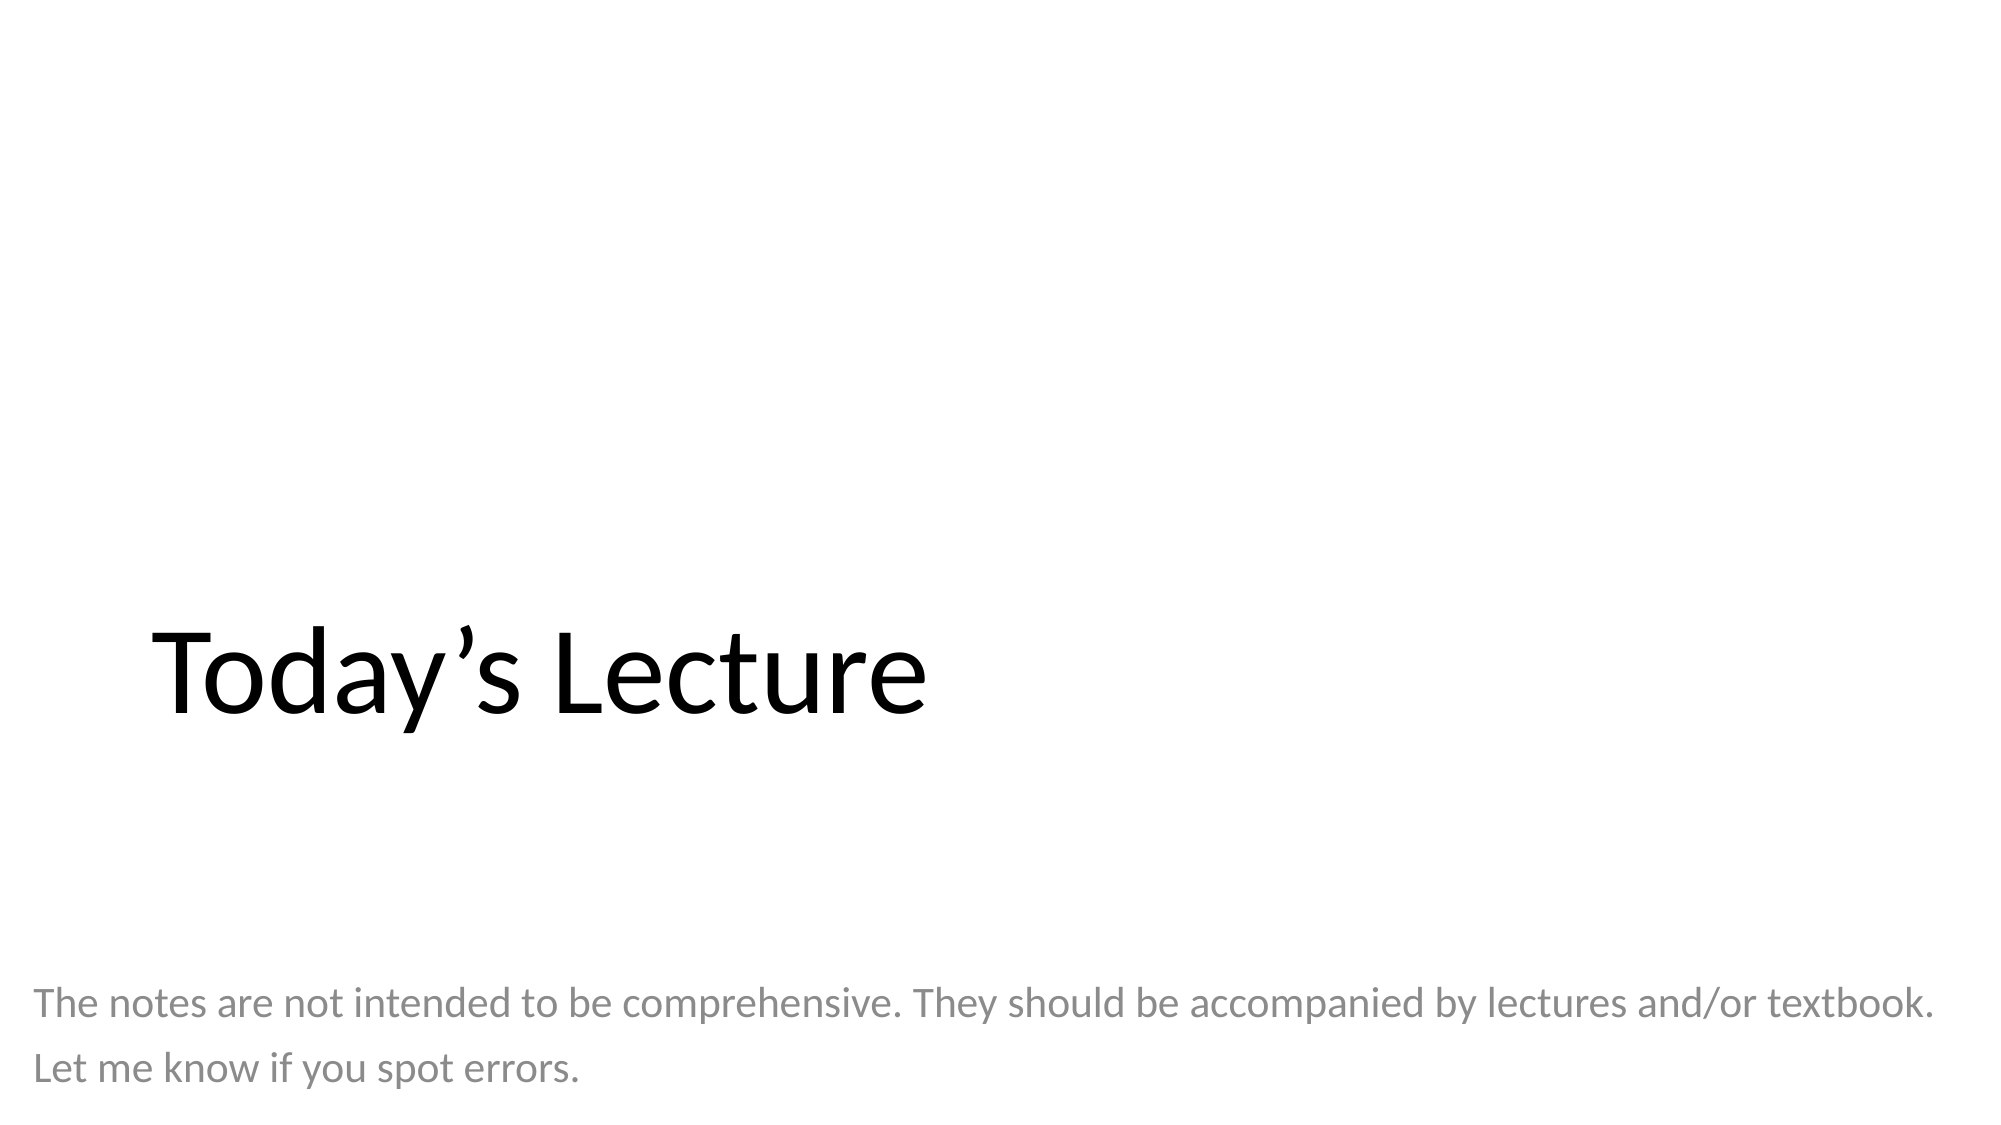

# Today’s Lecture
The notes are not intended to be comprehensive. They should be accompanied by lectures and/or textbook.
Let me know if you spot errors.